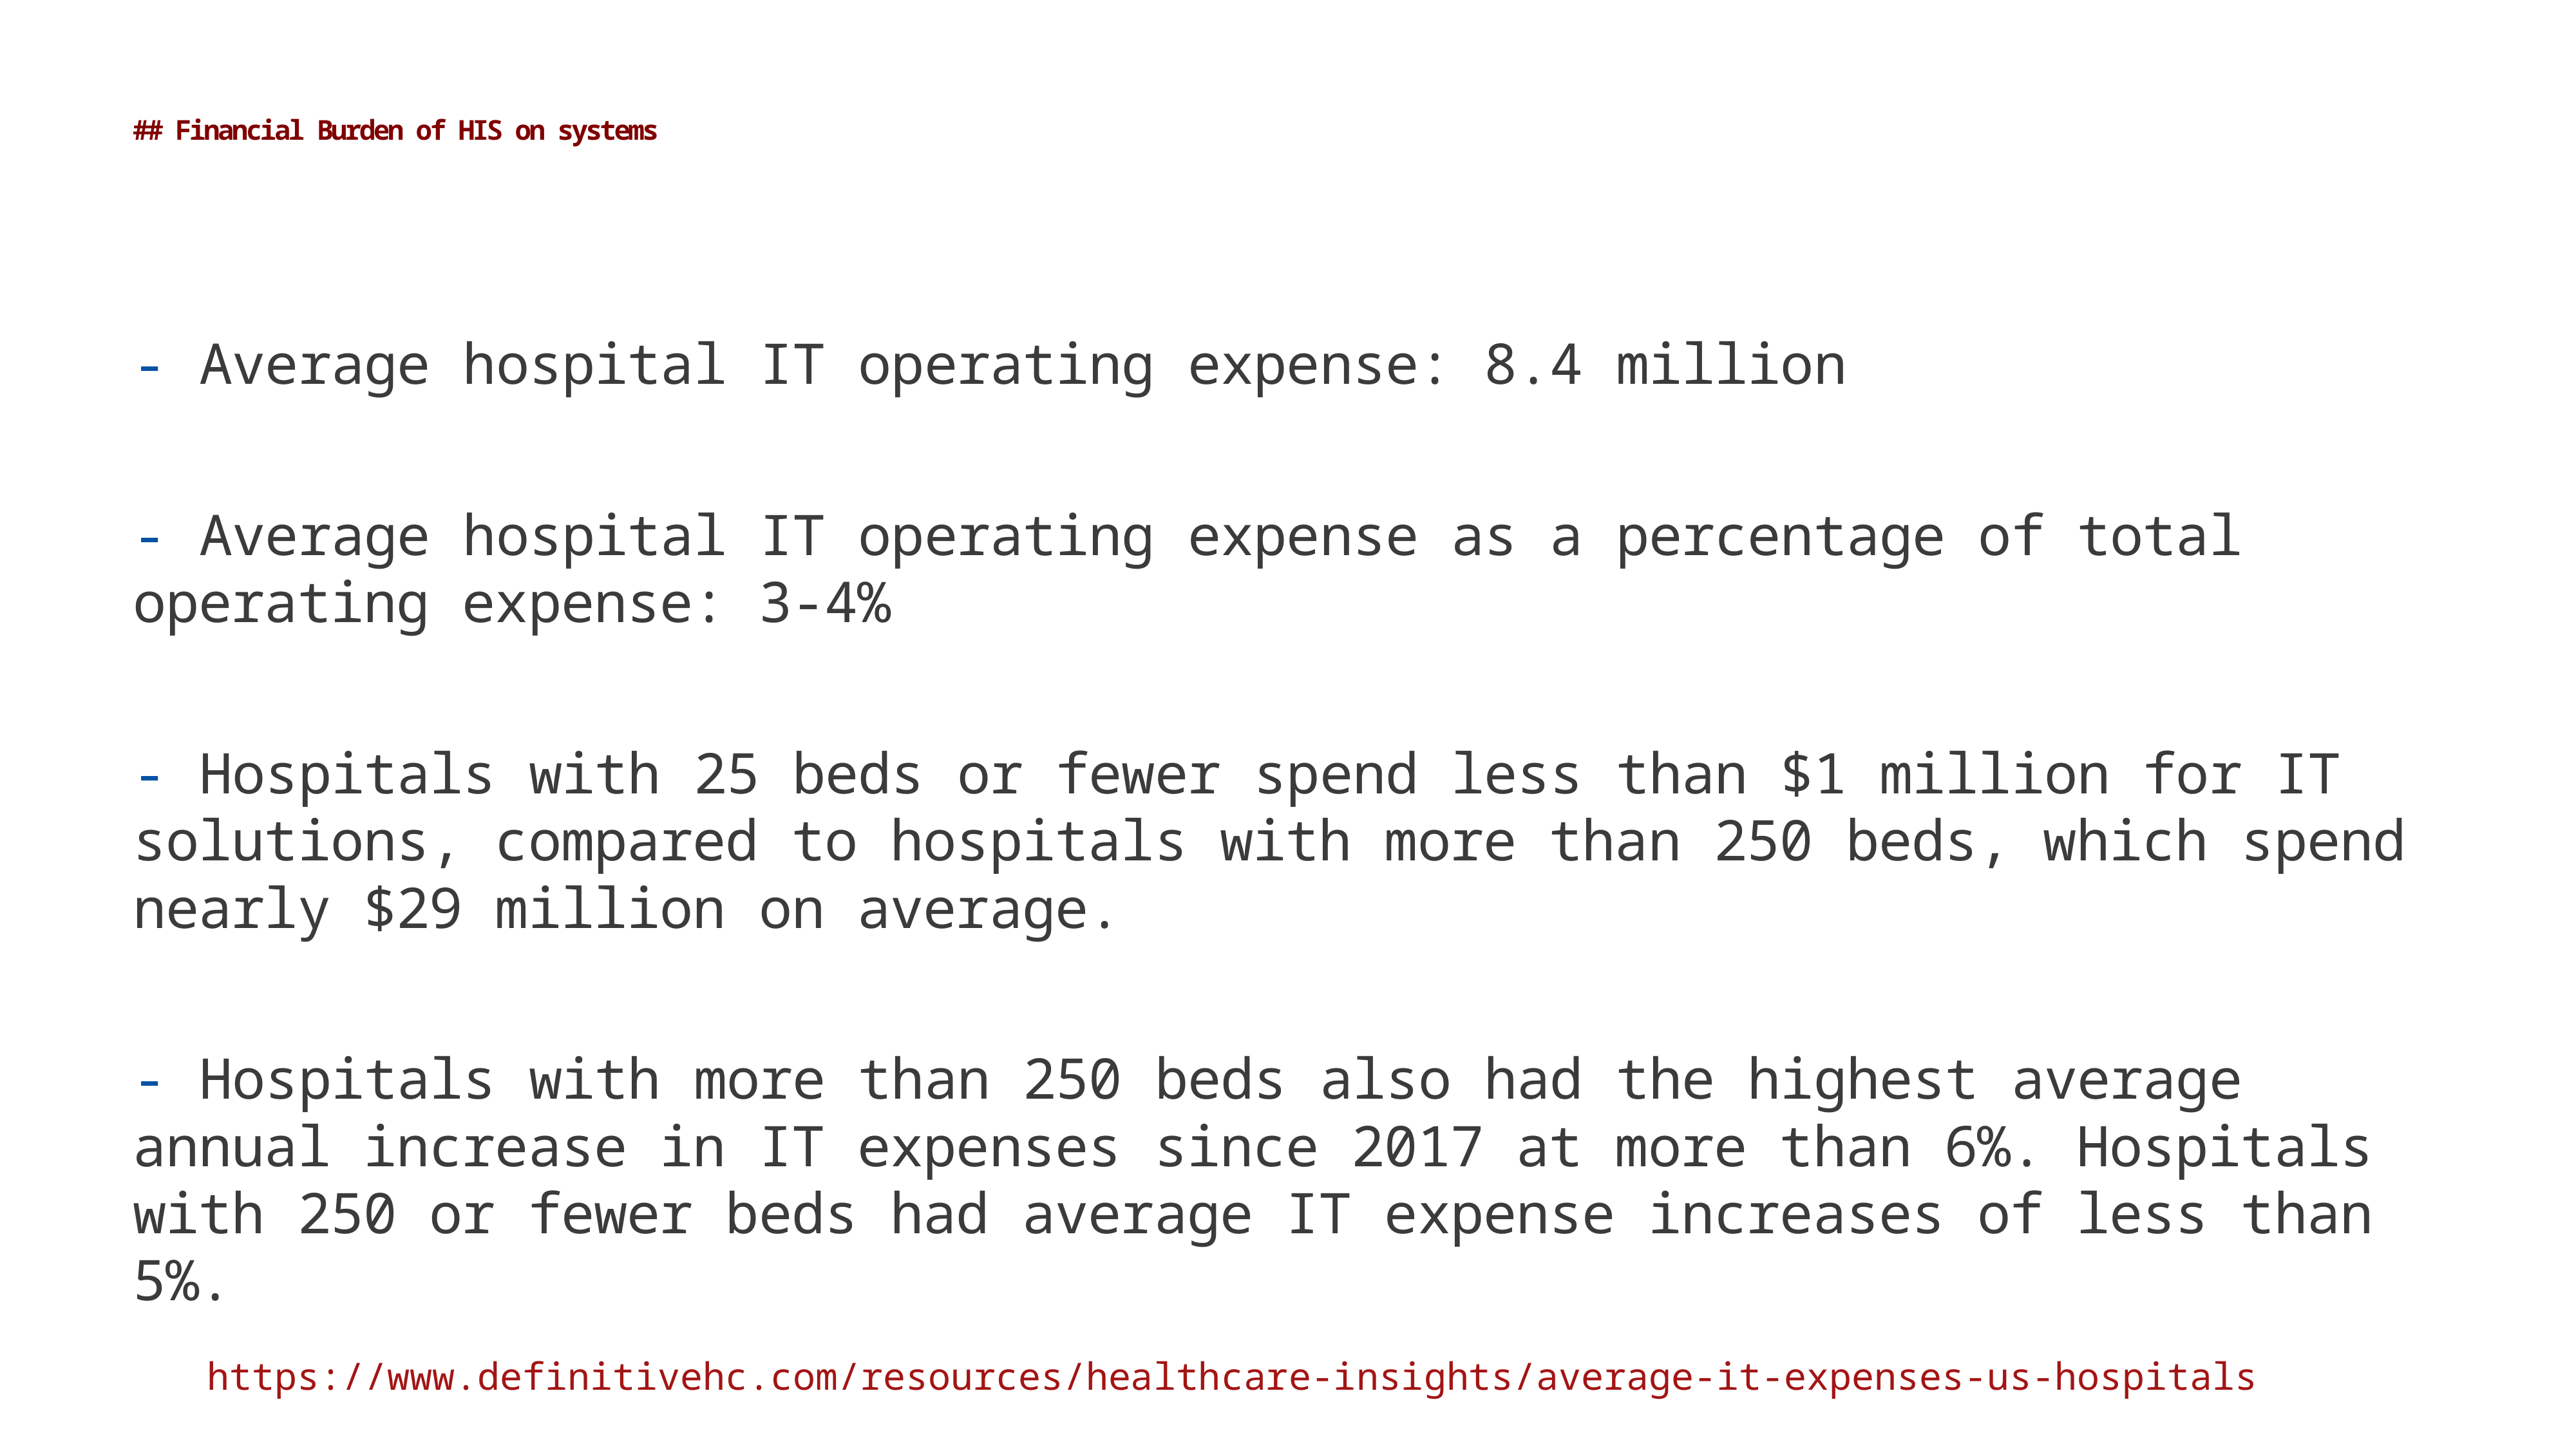

# ## Financial Burden of HIS on systems
- Average hospital IT operating expense: 8.4 million

- Average hospital IT operating expense as a percentage of total operating expense: 3-4%

- Hospitals with 25 beds or fewer spend less than $1 million for IT solutions, compared to hospitals with more than 250 beds, which spend nearly $29 million on average.

- Hospitals with more than 250 beds also had the highest average annual increase in IT expenses since 2017 at more than 6%. Hospitals with 250 or fewer beds had average IT expense increases of less than 5%.

https://www.definitivehc.com/resources/healthcare-insights/average-it-expenses-us-hospitals